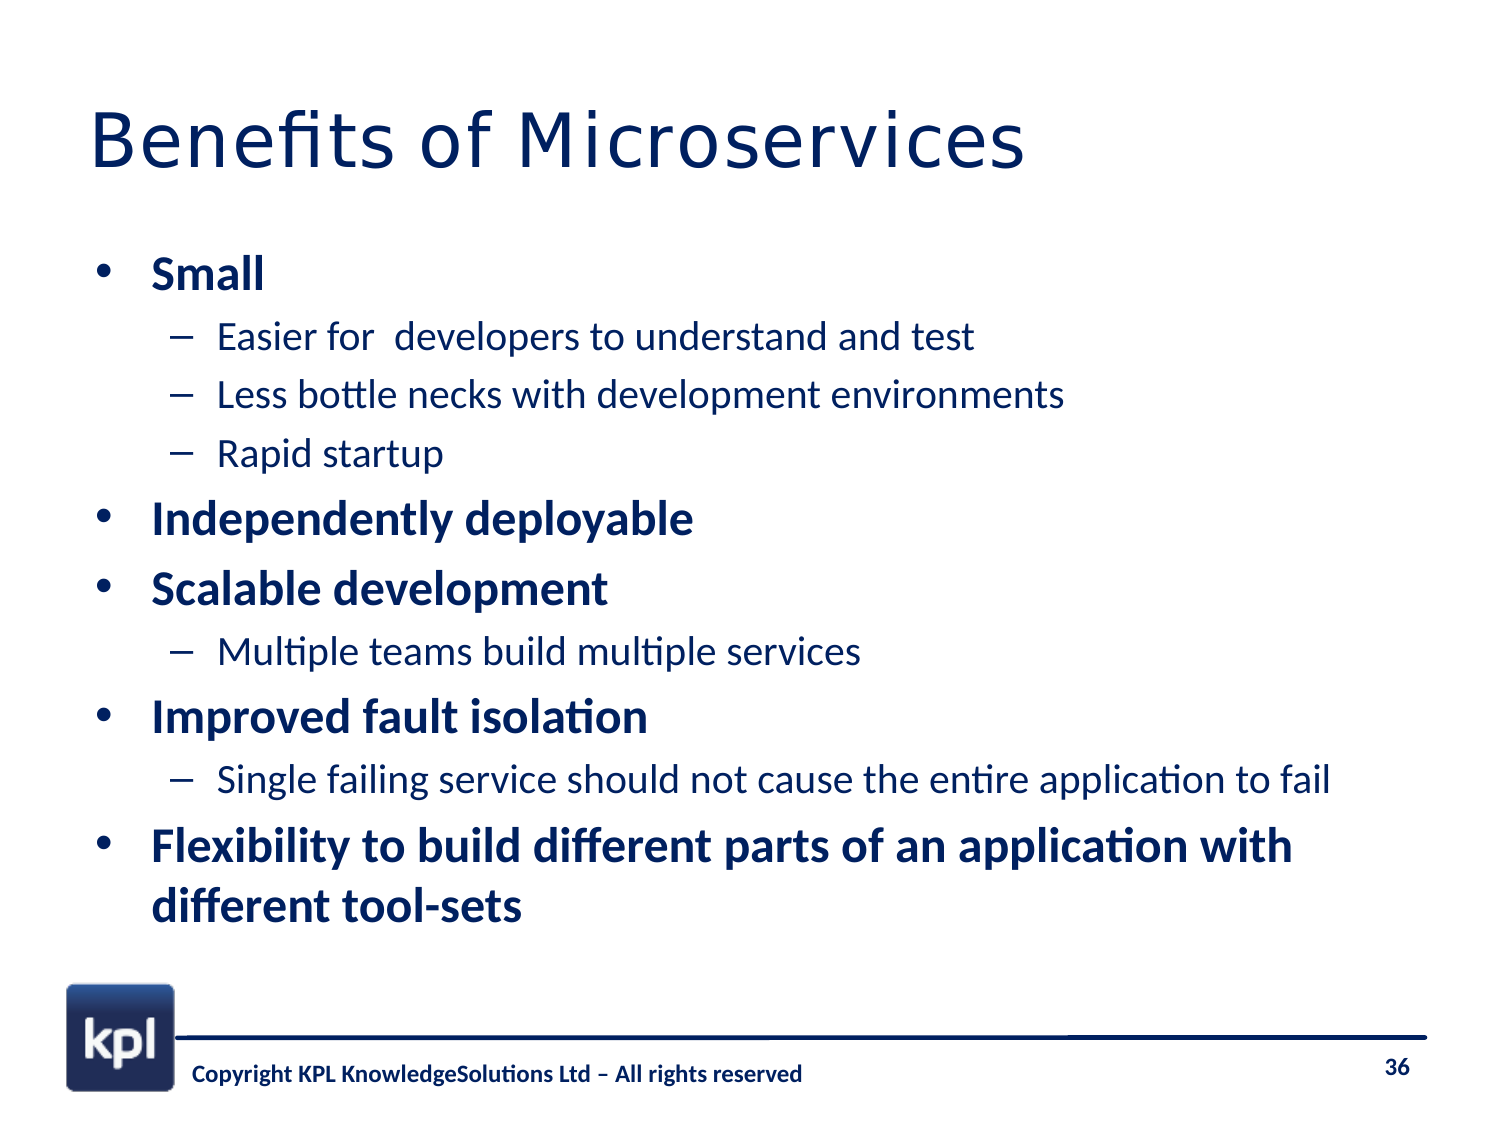

# Benefits of Microservices
Small
Easier for  developers to understand and test
Less bottle necks with development environments
Rapid startup
Independently deployable
Scalable development
Multiple teams build multiple services
Improved fault isolation
Single failing service should not cause the entire application to fail
Flexibility to build different parts of an application with different tool-sets

36
Copyright KPL KnowledgeSolutions Ltd – All rights reserved